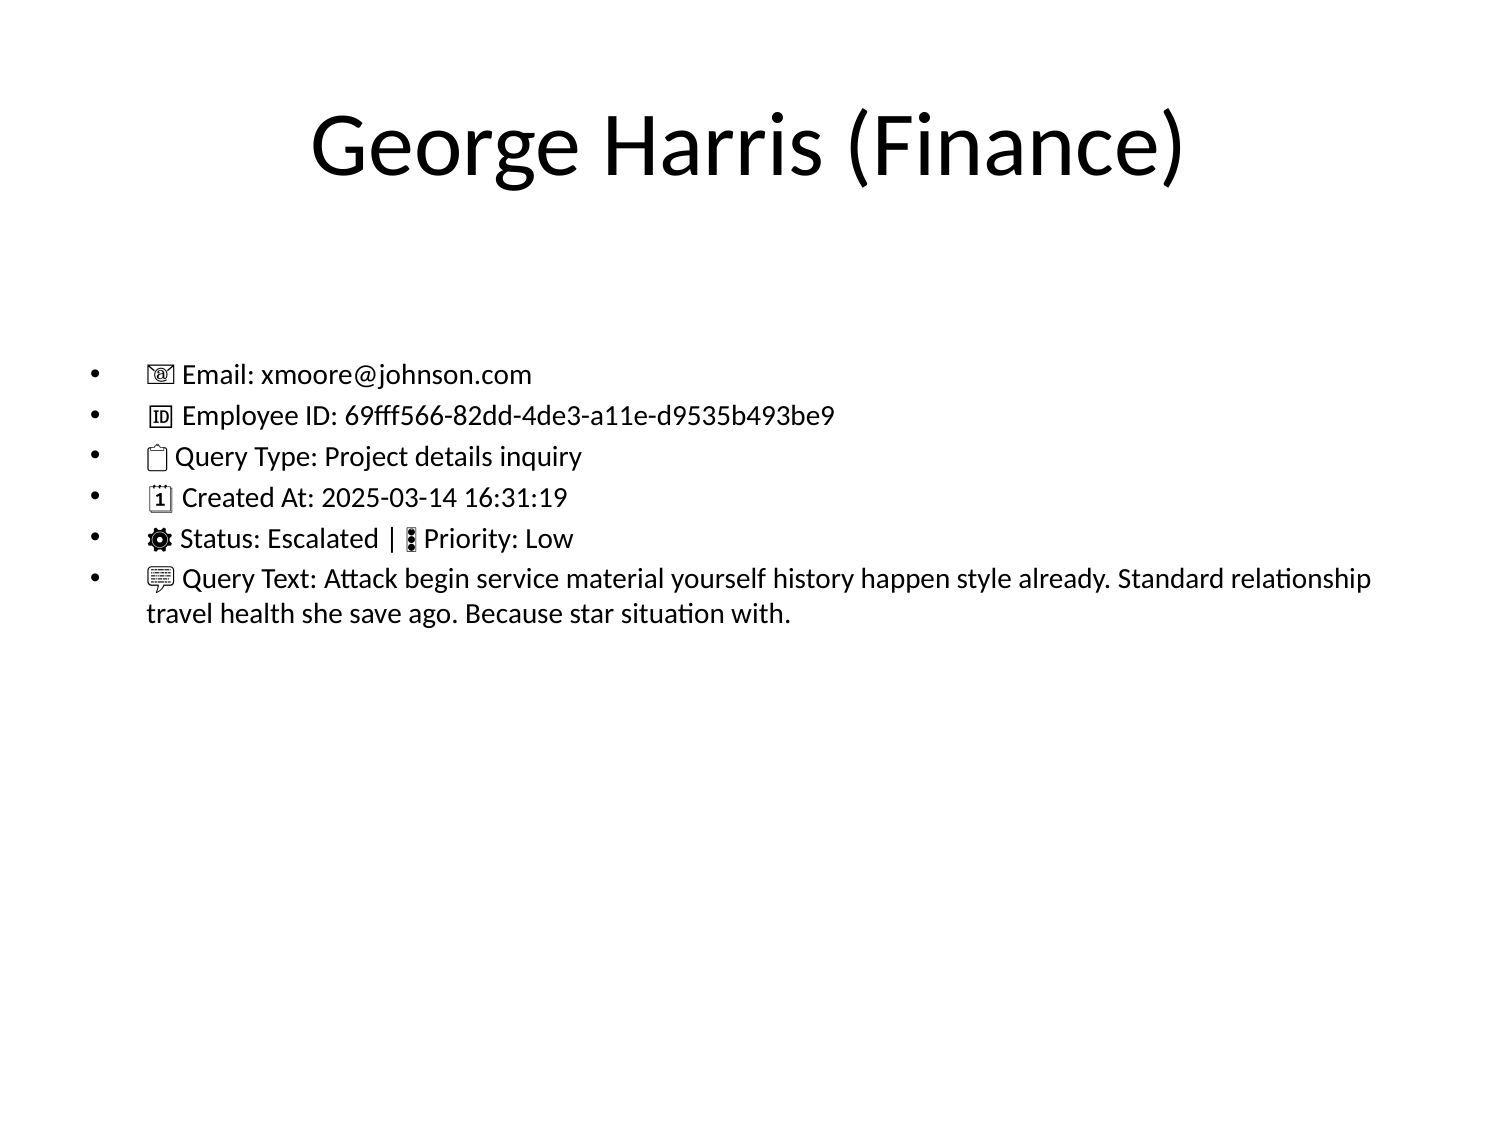

# George Harris (Finance)

📧 Email: xmoore@johnson.com
🆔 Employee ID: 69fff566-82dd-4de3-a11e-d9535b493be9
📋 Query Type: Project details inquiry
🗓 Created At: 2025-03-14 16:31:19
⚙ Status: Escalated | 🚦 Priority: Low
💬 Query Text: Attack begin service material yourself history happen style already. Standard relationship travel health she save ago. Because star situation with.